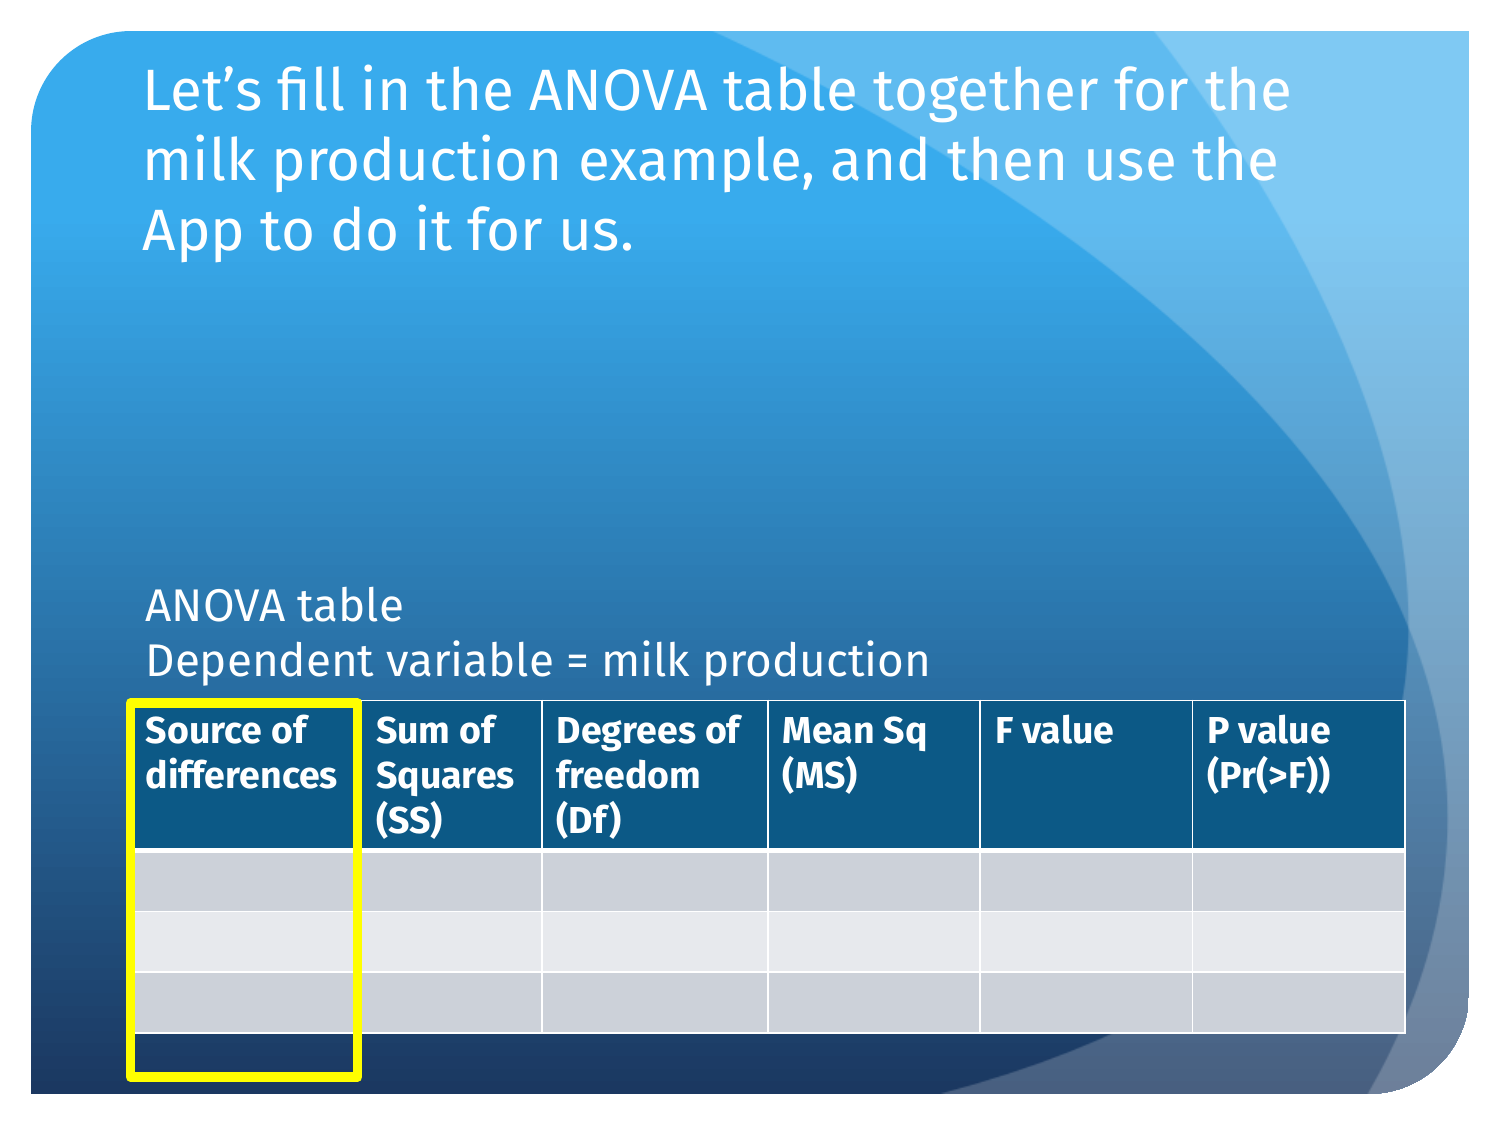

Let’s fill in the ANOVA table together for the milk production example, and then use the App to do it for us.
# ANOVA table Dependent variable = milk production
| Source of differences | Sum of Squares (SS) | Degrees of freedom (Df) | Mean Sq (MS) | F value | P value (Pr(>F)) |
| --- | --- | --- | --- | --- | --- |
|  |  |  |  |  |  |
|  |  |  |  |  |  |
|  |  |  |  |  |  |